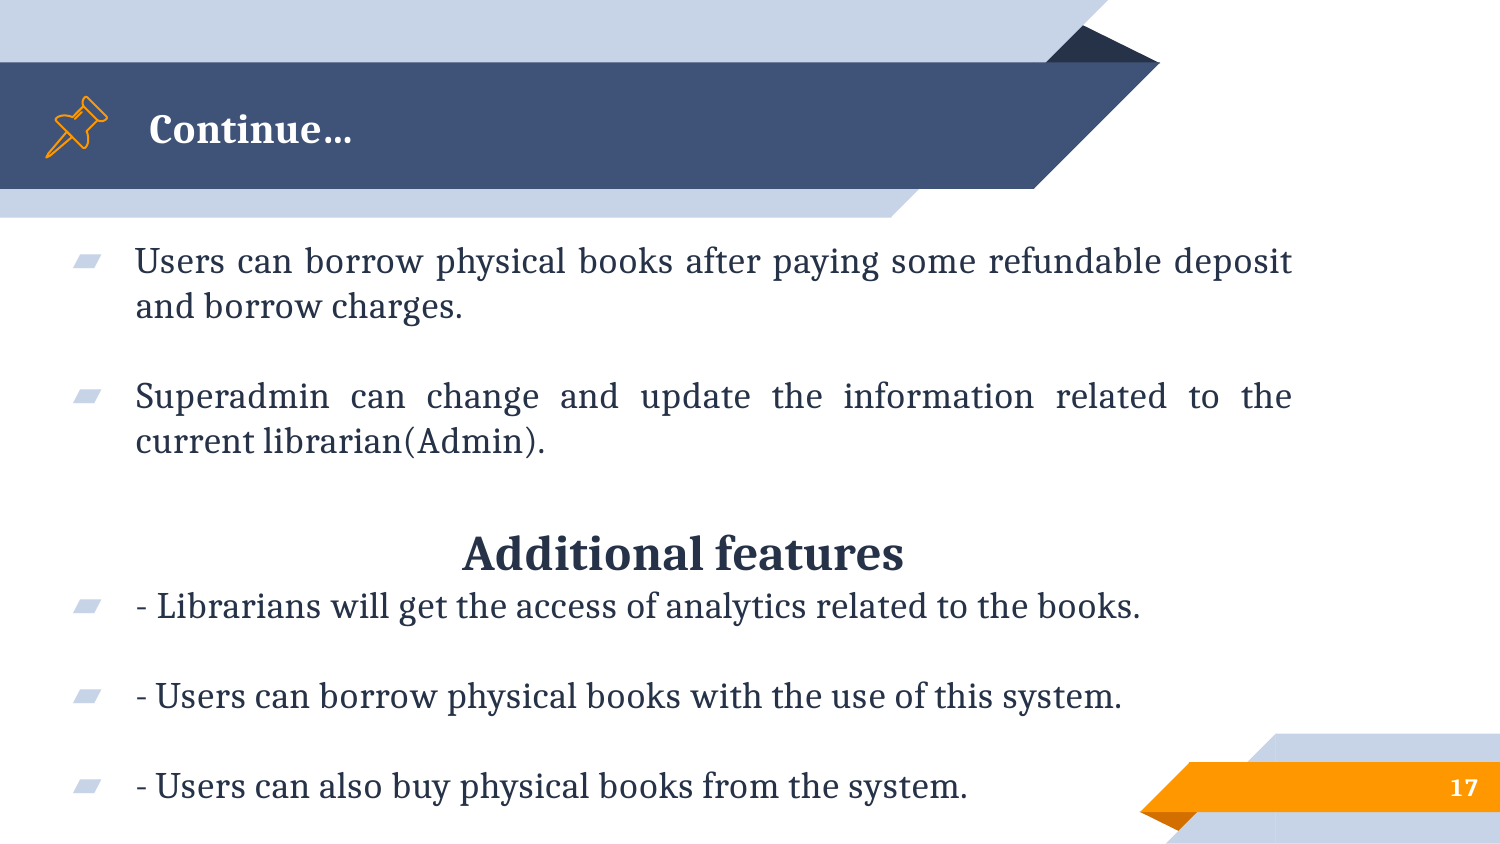

# Continue…

Users can borrow physical books after paying some refundable deposit and borrow charges.

Superadmin can change and update the information related to the current librarian(Admin).

Additional features
- Librarians will get the access of analytics related to the books.

- Users can borrow physical books with the use of this system.

- Users can also buy physical books from the system.
17